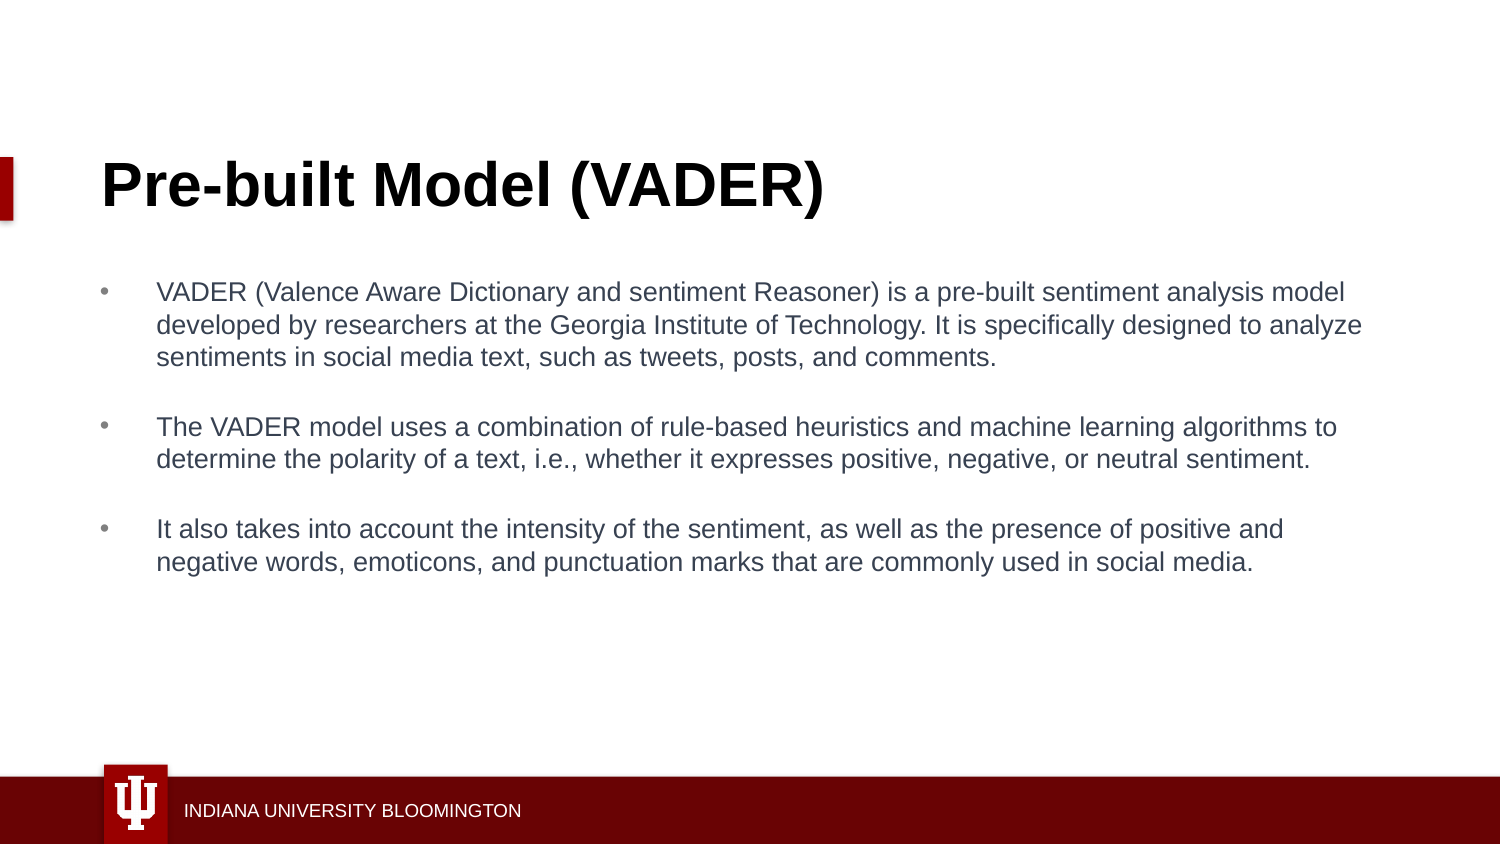

# Pre-built Model (VADER)
VADER (Valence Aware Dictionary and sentiment Reasoner) is a pre-built sentiment analysis model developed by researchers at the Georgia Institute of Technology. It is specifically designed to analyze sentiments in social media text, such as tweets, posts, and comments.
The VADER model uses a combination of rule-based heuristics and machine learning algorithms to determine the polarity of a text, i.e., whether it expresses positive, negative, or neutral sentiment.
It also takes into account the intensity of the sentiment, as well as the presence of positive and negative words, emoticons, and punctuation marks that are commonly used in social media.